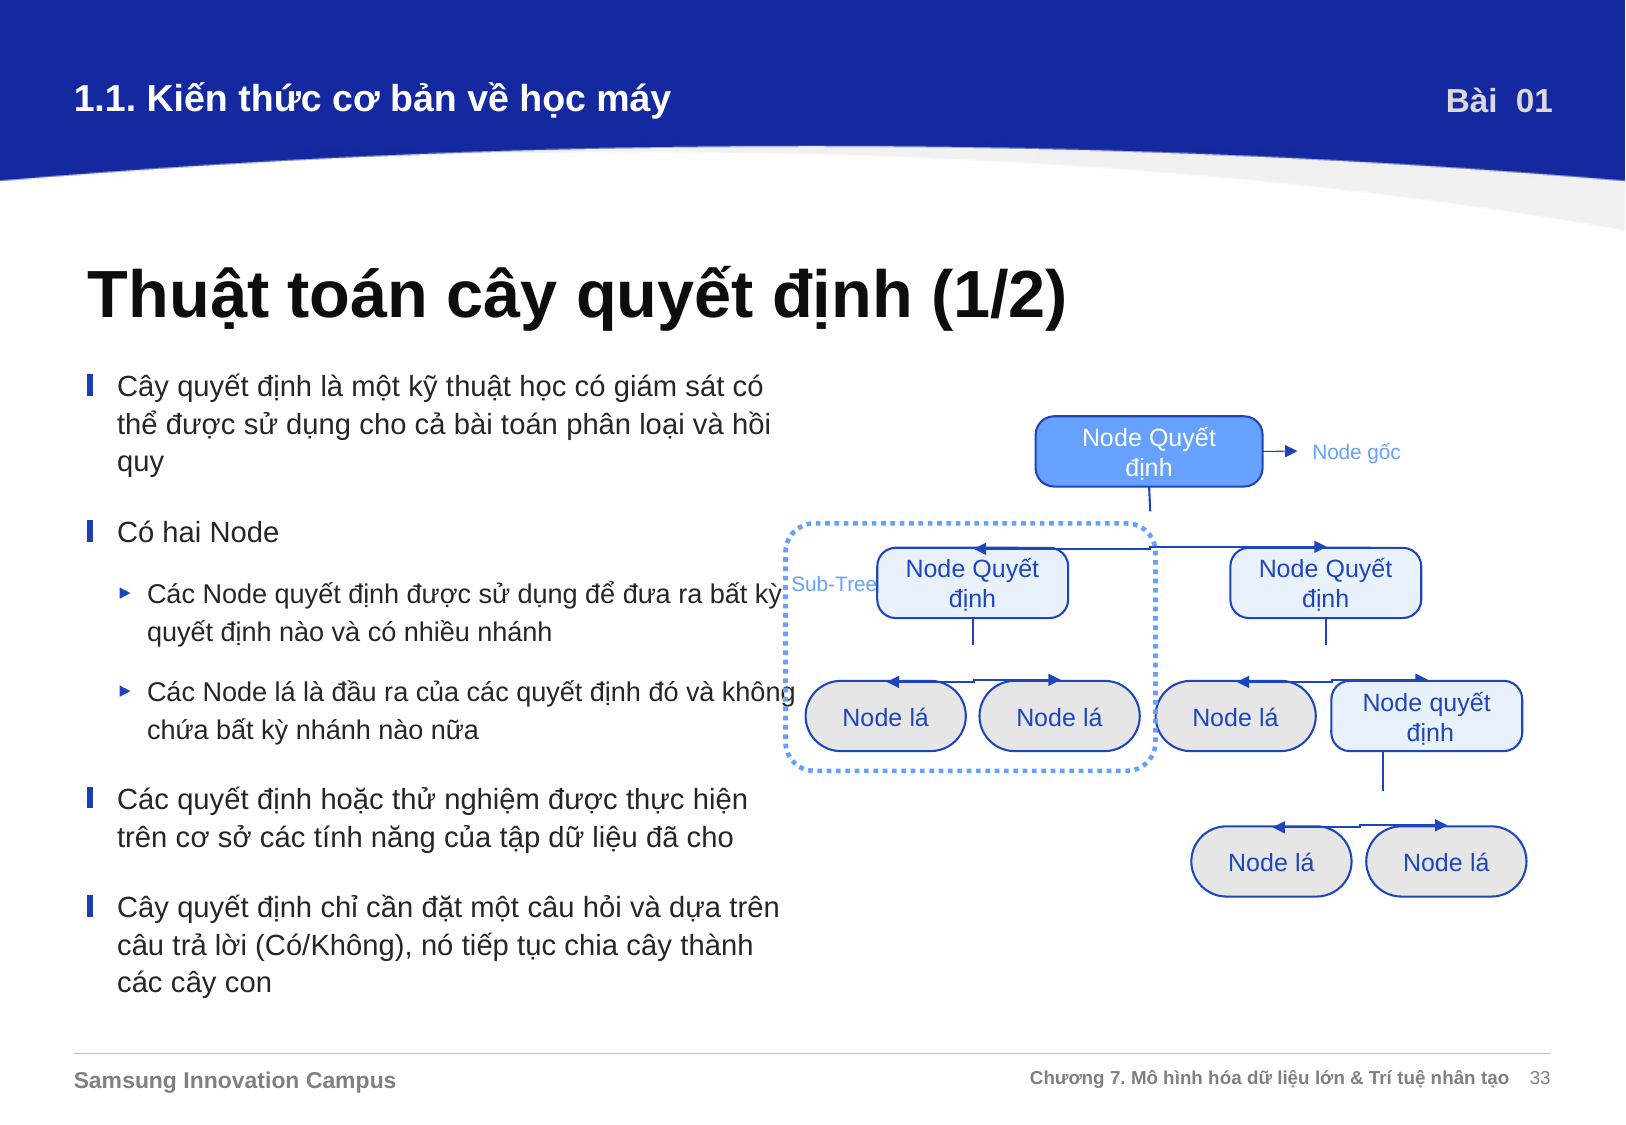

1.1. Kiến thức cơ bản về học máy
Bài  01

Thuật toán cây quyết định (1/2)
Cây quyết định là một kỹ thuật học có giám sát có thể được sử dụng cho cả bài toán phân loại và hồi quy
Có hai Node
Các Node quyết định được sử dụng để đưa ra bất kỳ quyết định nào và có nhiều nhánh
Các Node lá là đầu ra của các quyết định đó và không chứa bất kỳ nhánh nào nữa
Các quyết định hoặc thử nghiệm được thực hiện trên cơ sở các tính năng của tập dữ liệu đã cho
Cây quyết định chỉ cần đặt một câu hỏi và dựa trên câu trả lời (Có/Không), nó tiếp tục chia cây thành các cây con
Node Quyết định
Node Quyết định
Node lá
Node lá
Node Quyết định
Node lá
Node quyết
 định
Node lá
Node lá
Node gốc

Sub-Tree